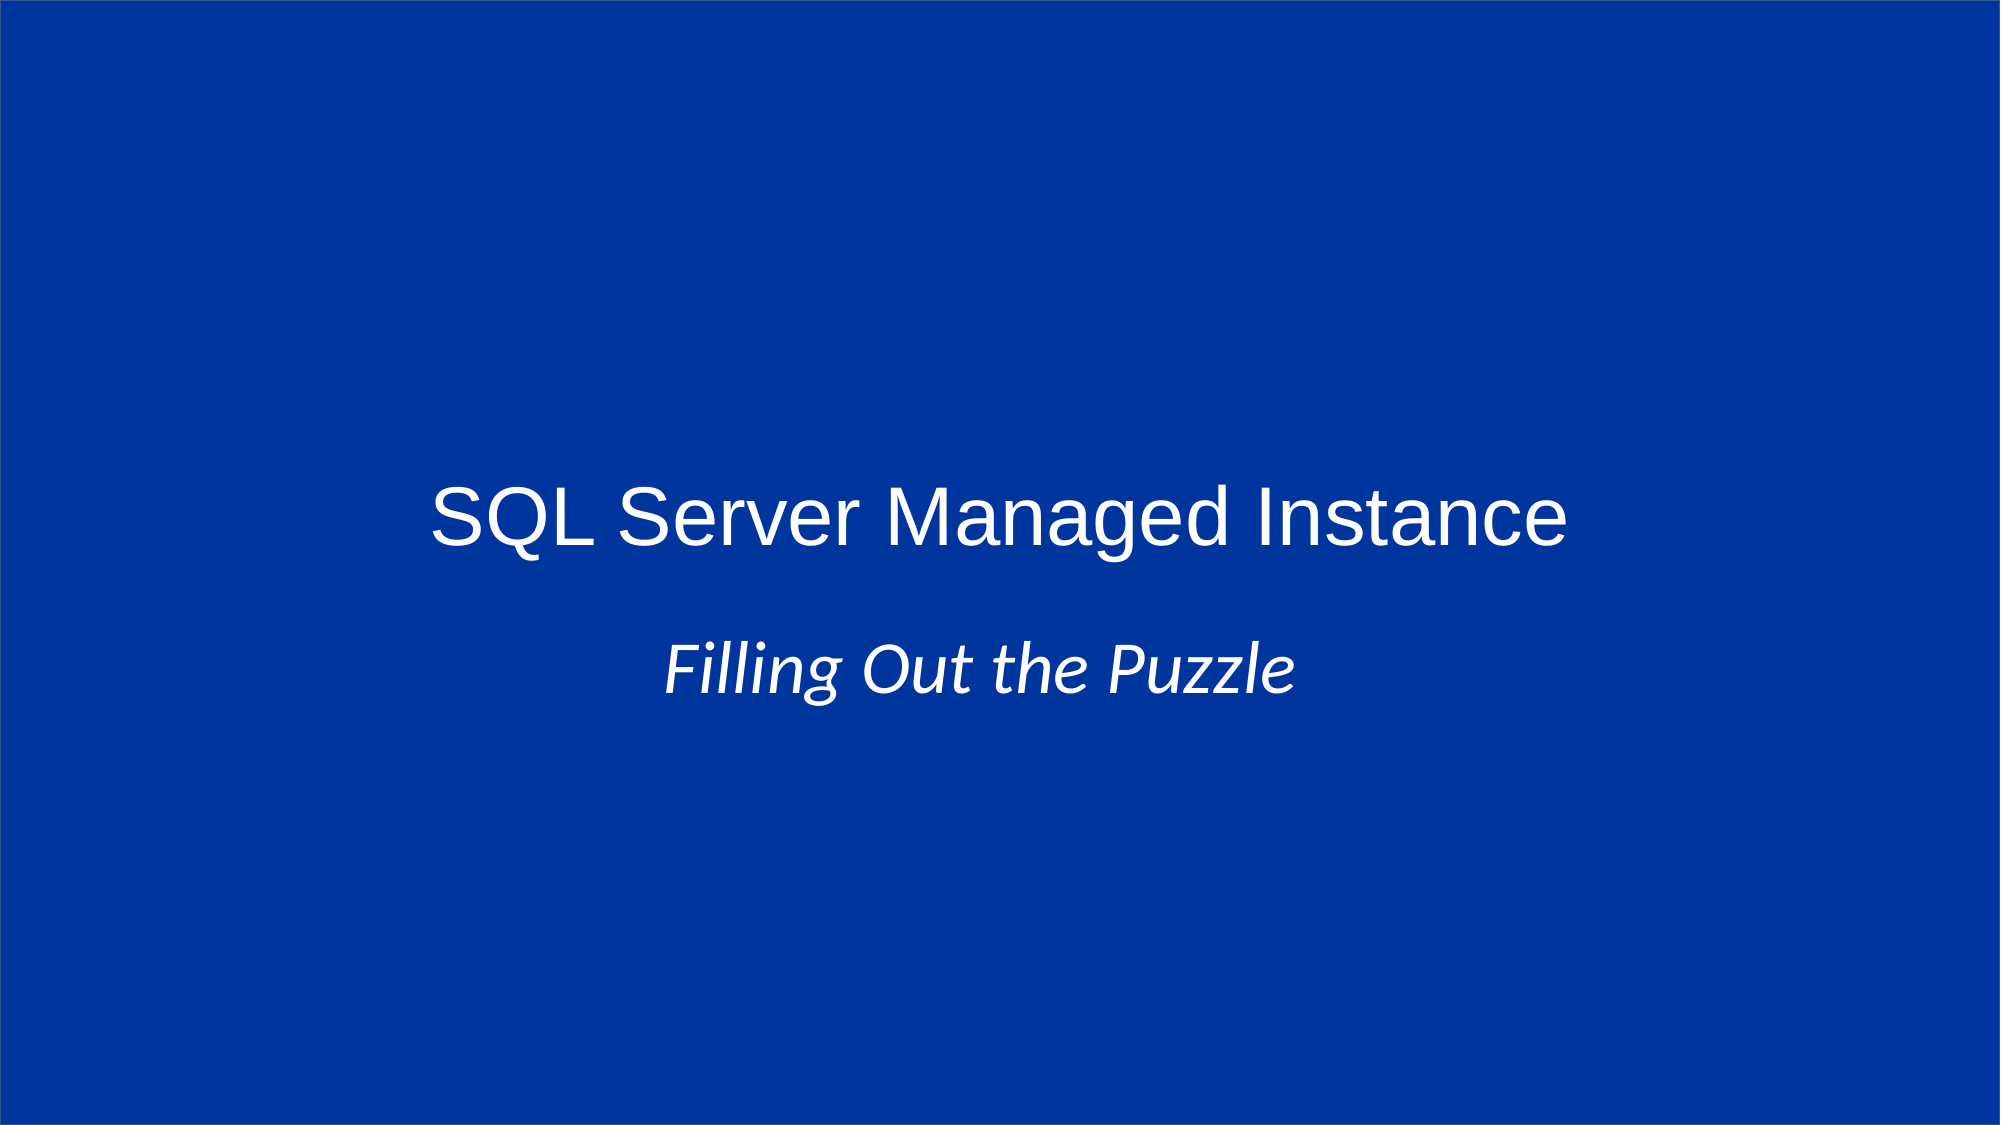

SQL Server Managed Instance

Filling Out the Puzzle